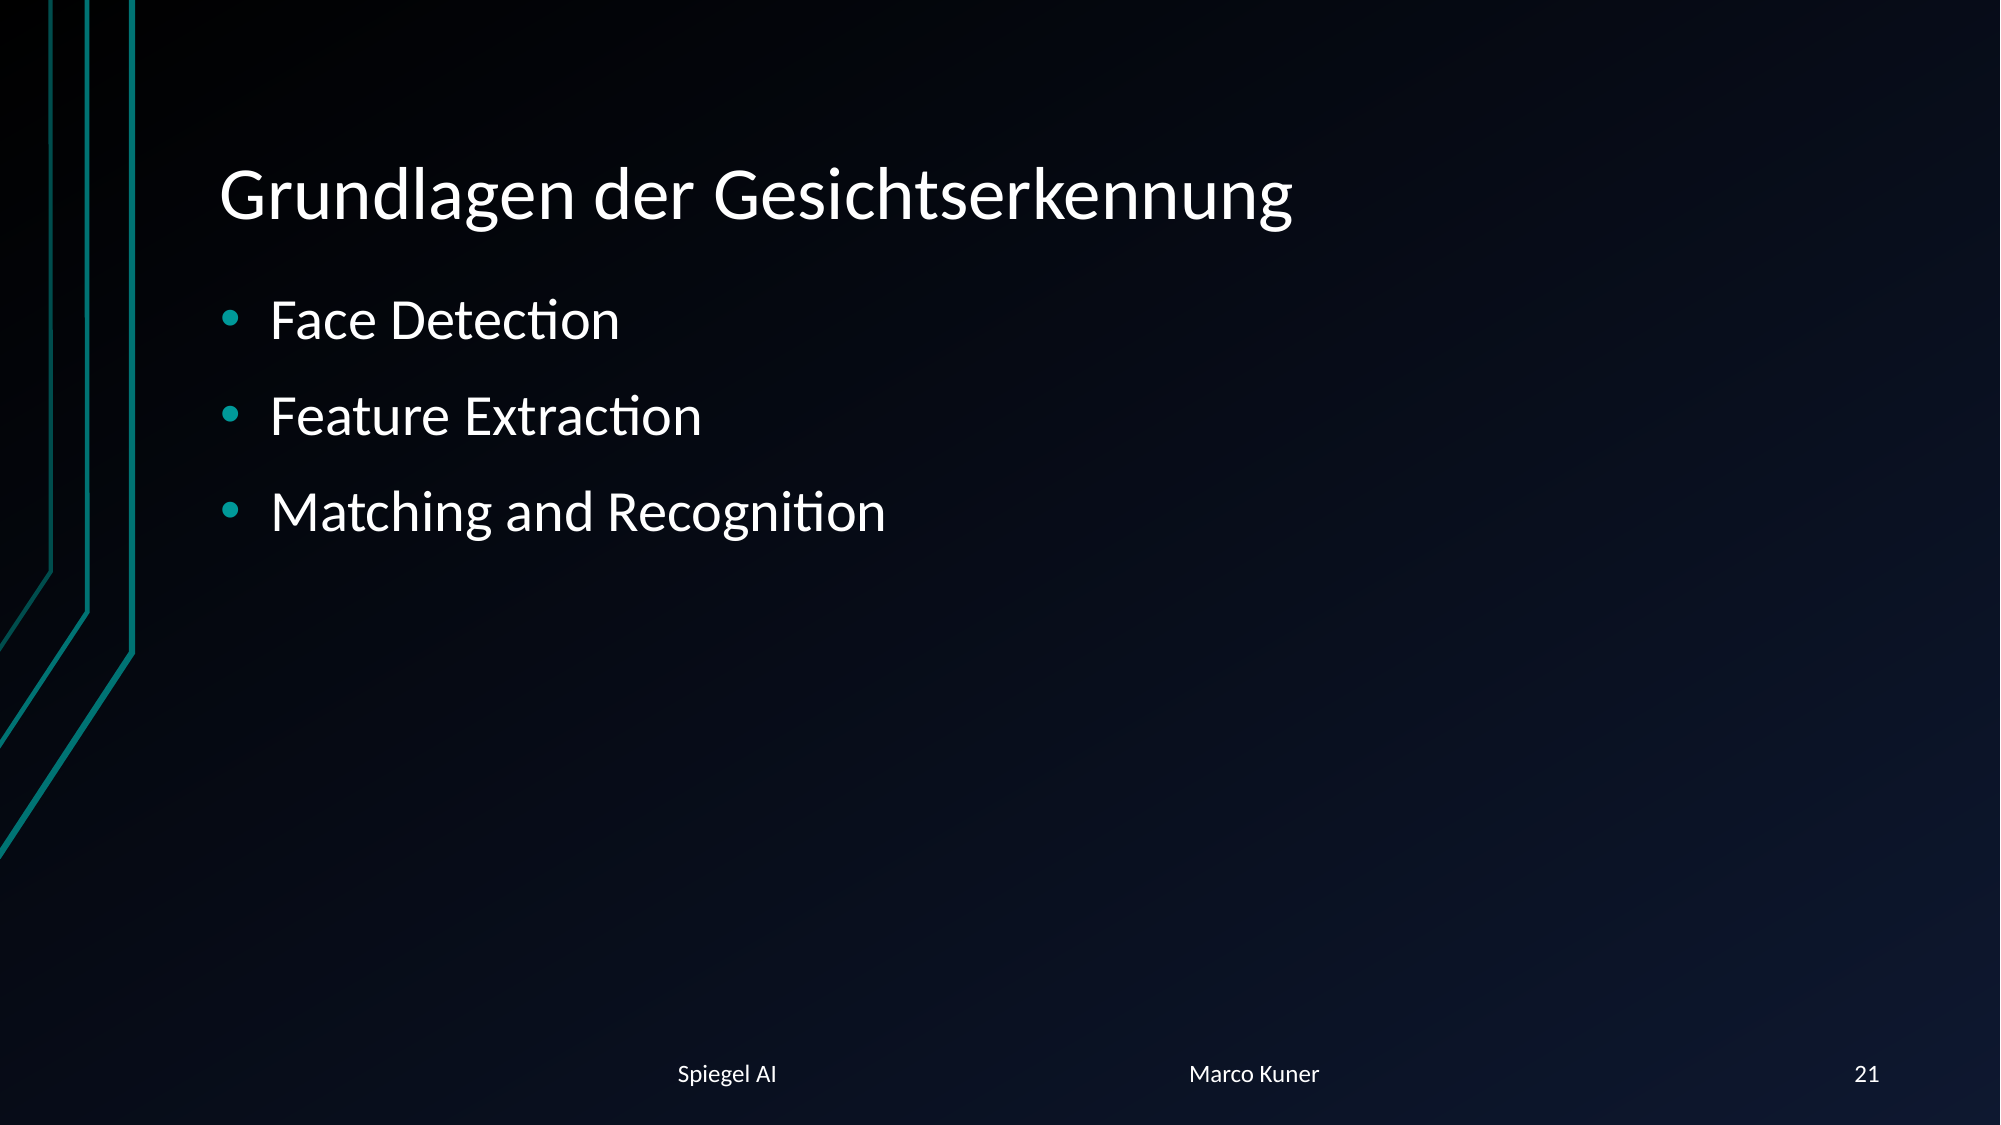

# Grundlagen der Gesichtserkennung
Face Detection
Feature Extraction
Matching and Recognition

Spiegel AI                                                                        Marco Kuner
21